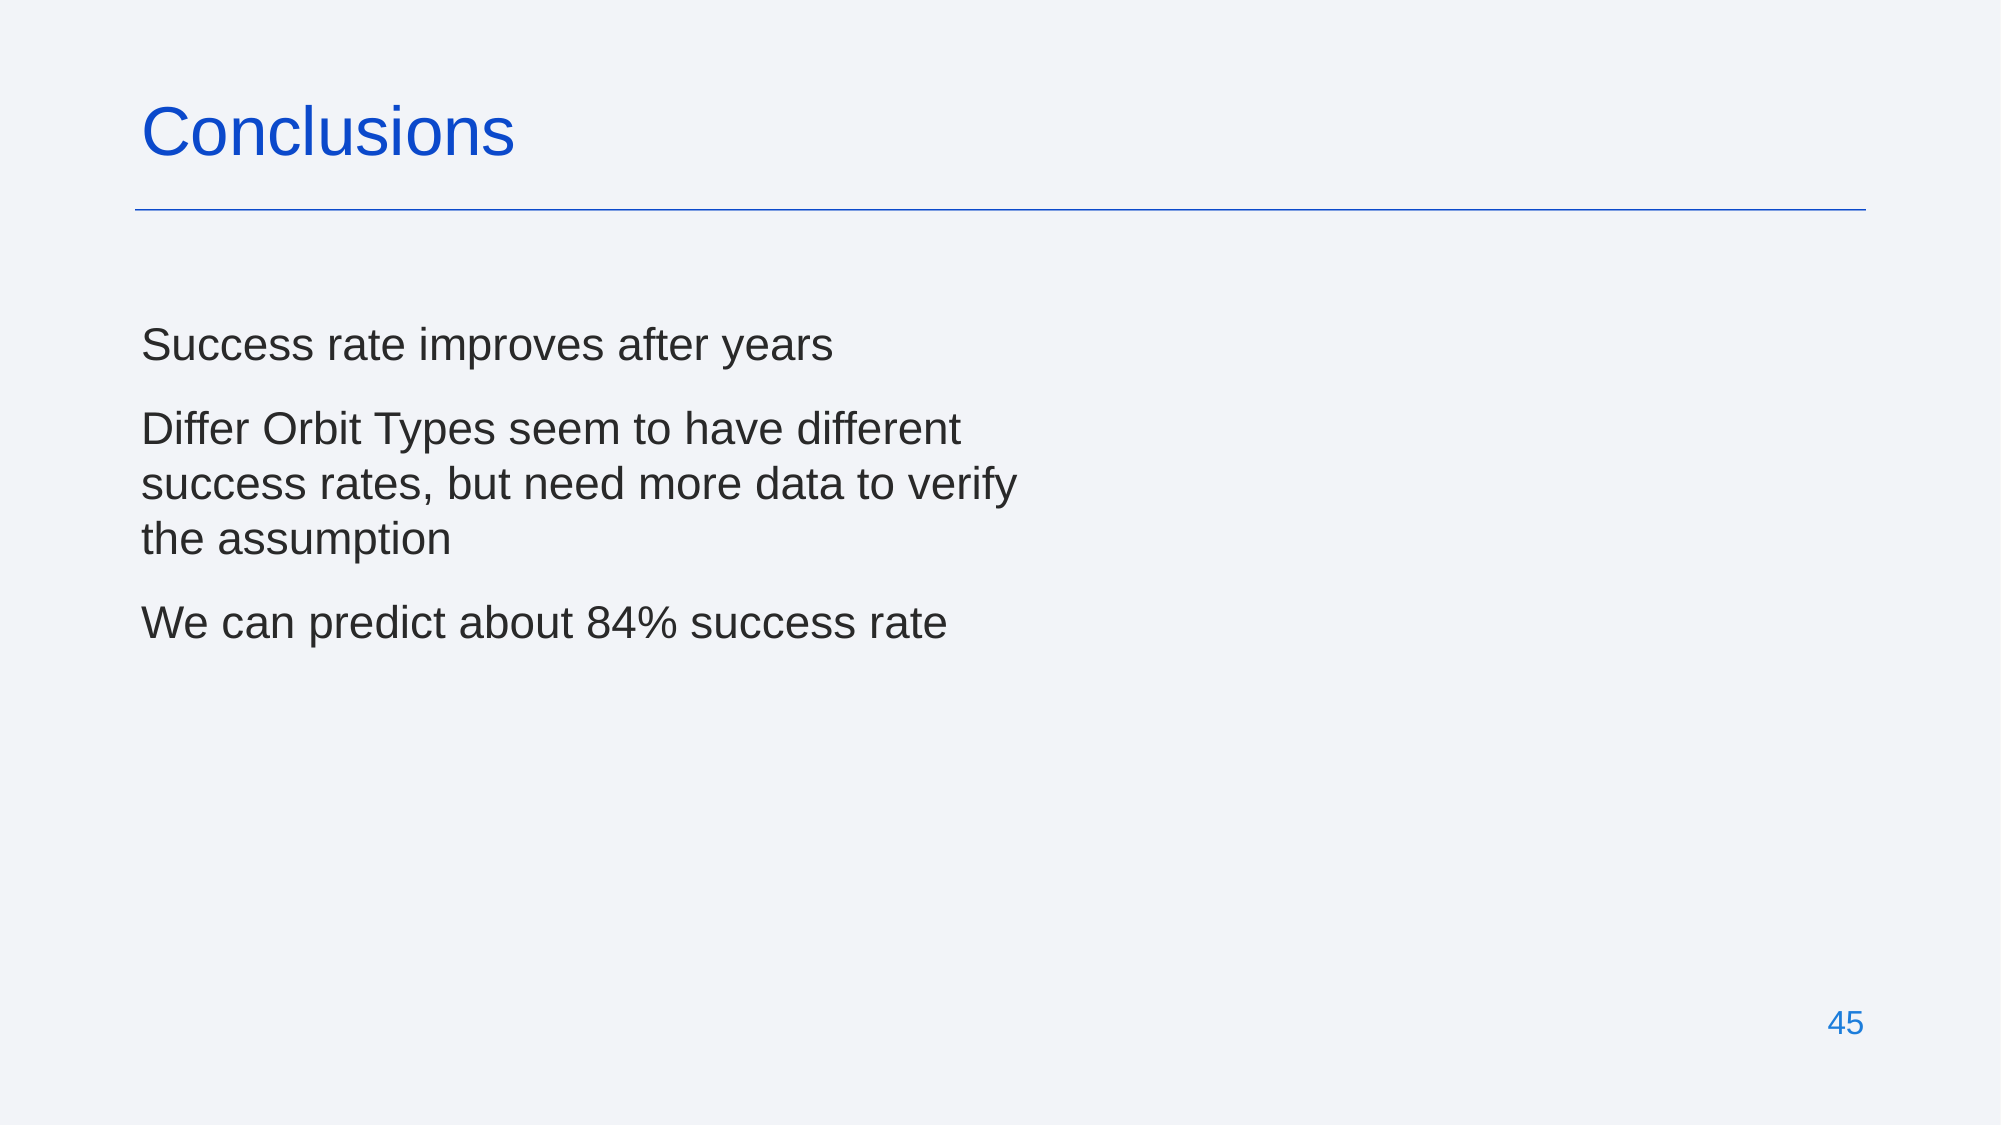

Conclusions
Success rate improves after years
Differ Orbit Types seem to have different success rates, but need more data to verify the assumption
We can predict about 84% success rate
45